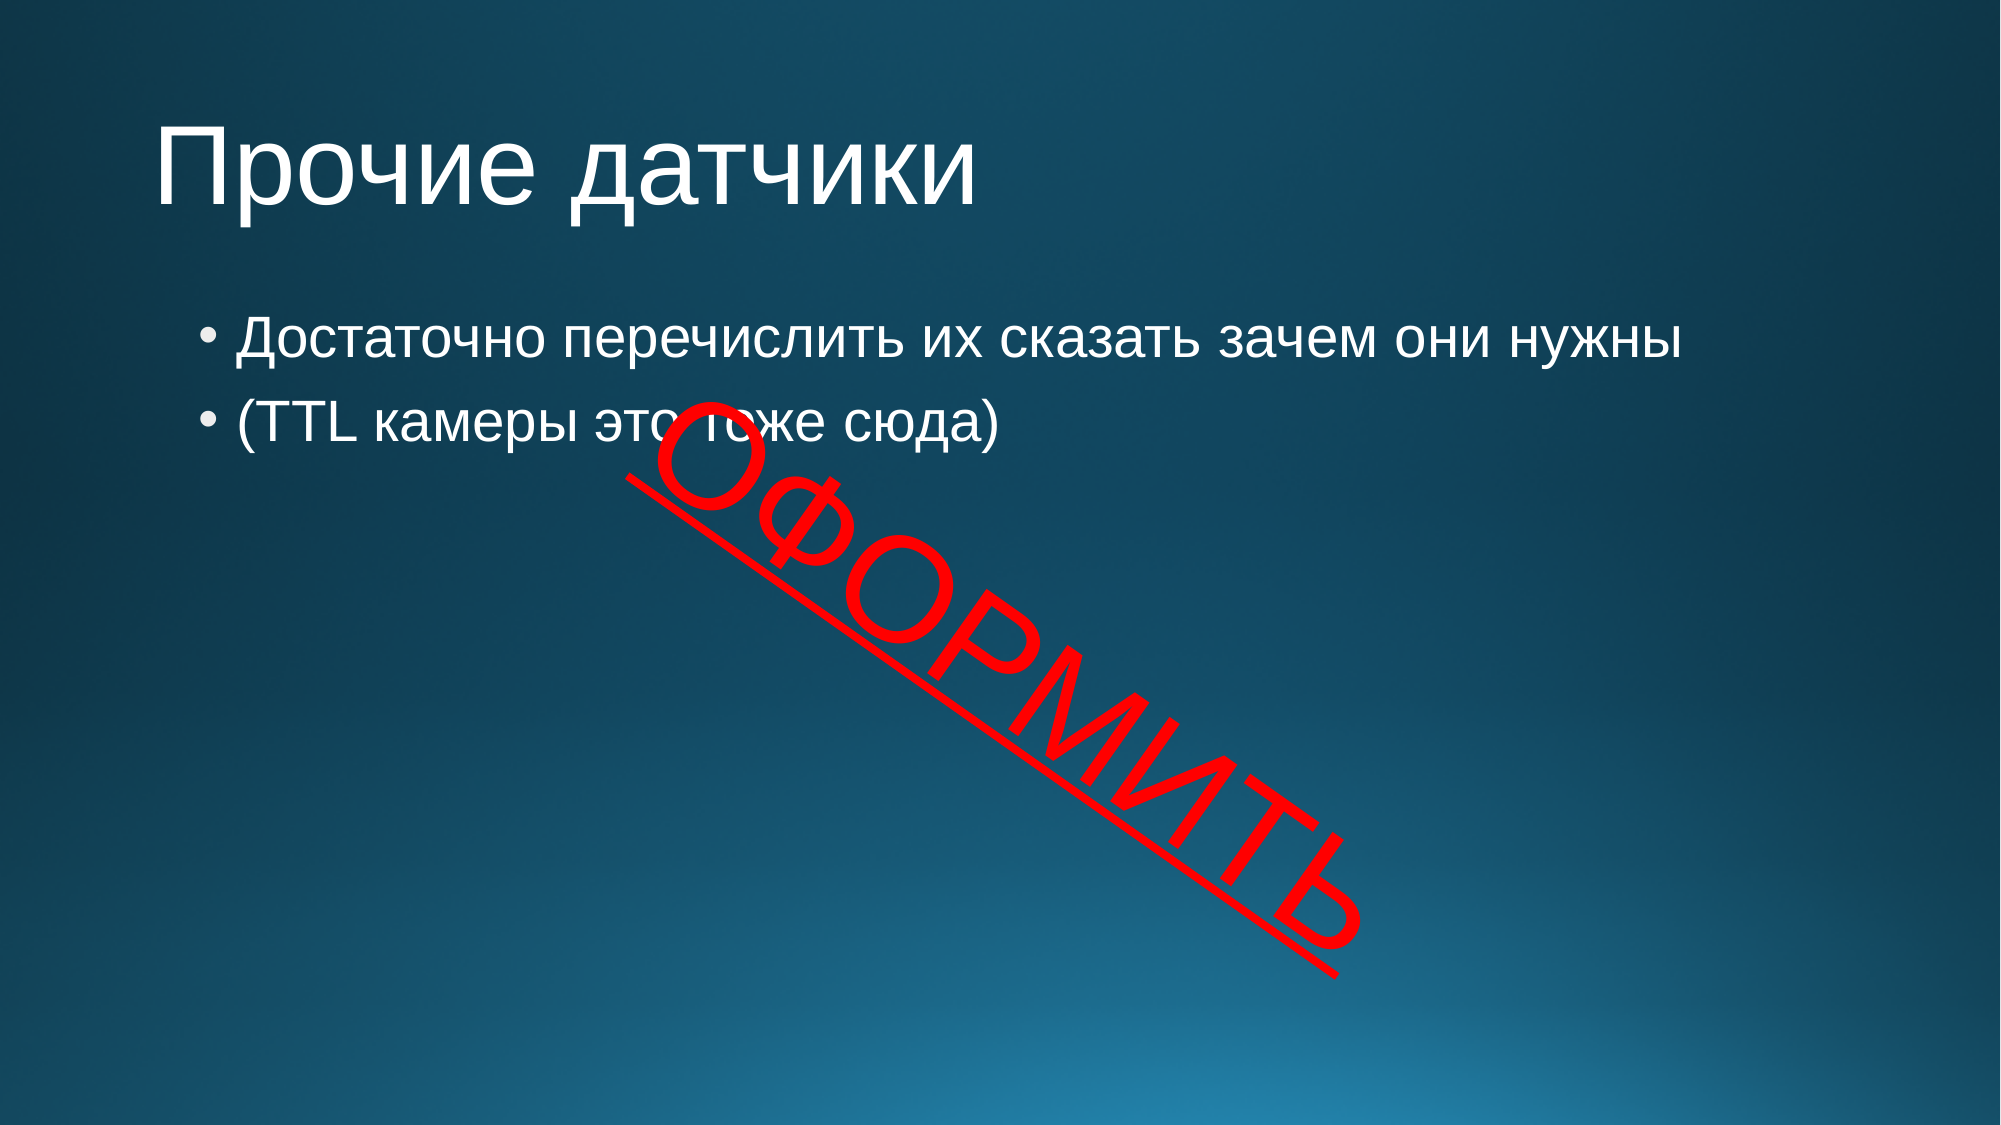

# Прочие датчики
Достаточно перечислить их сказать зачем они нужны
(TTL камеры это тоже сюда)
ОФОРМИТЬ